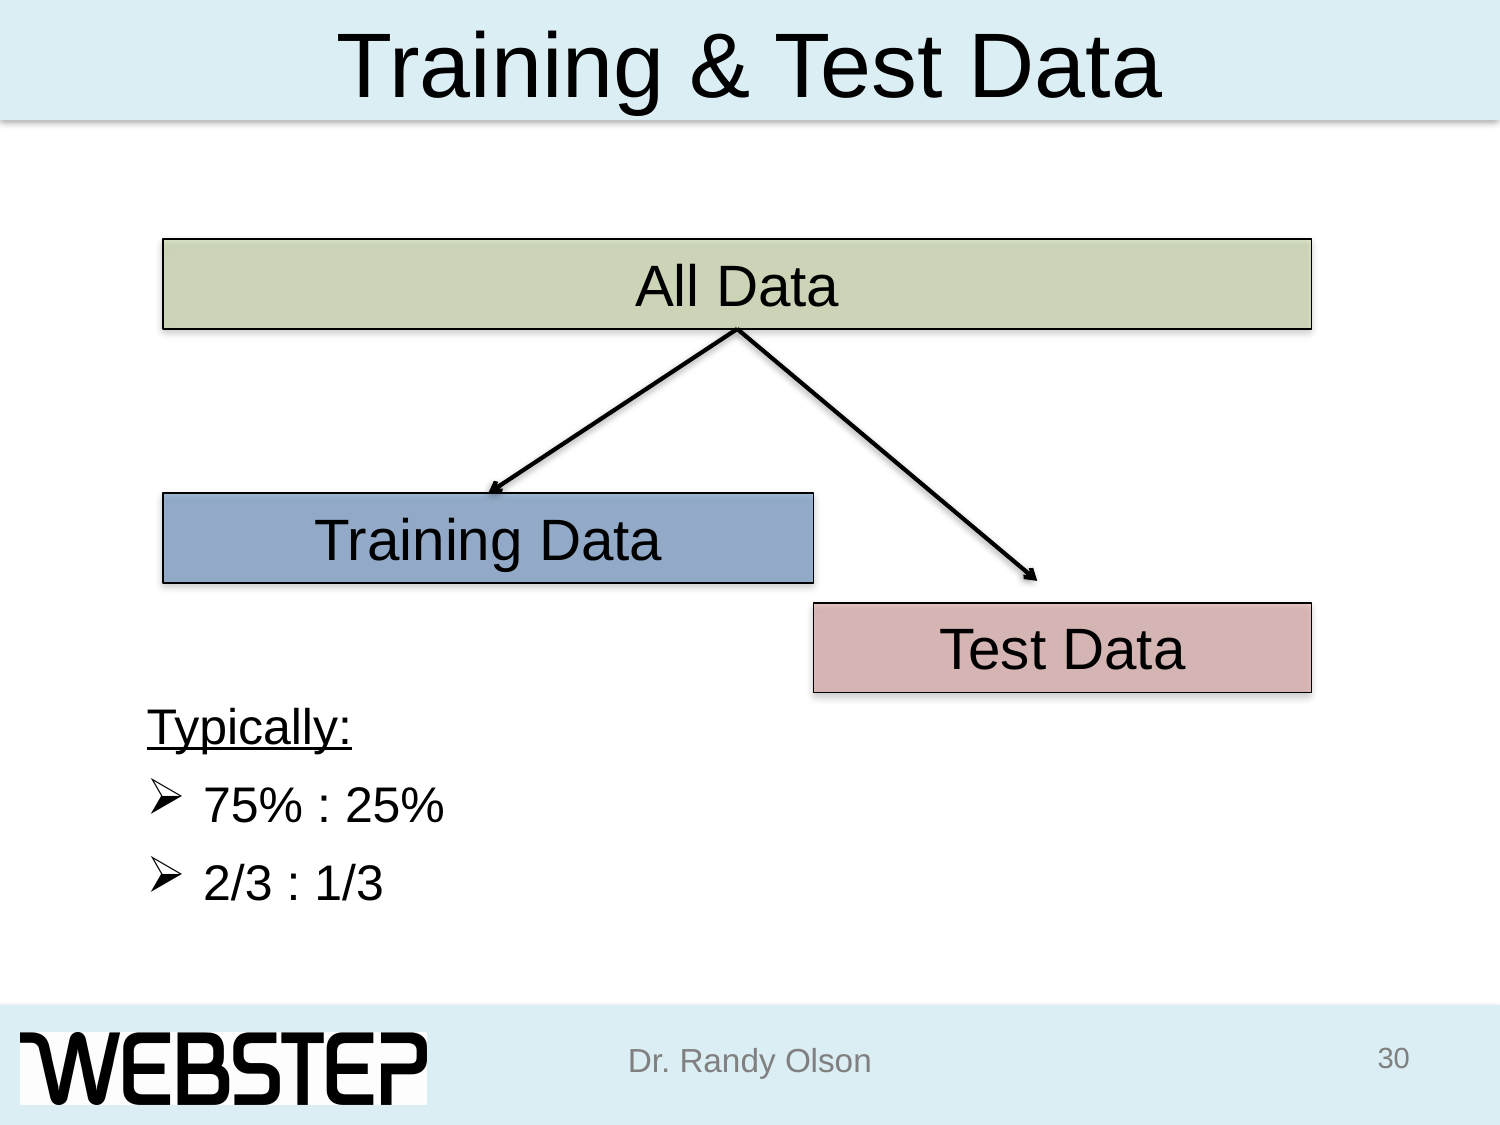

# Training & Test Data

All Data

Training Data

Test Data
Typically:
75% : 25%
2/3 : 1/3
30